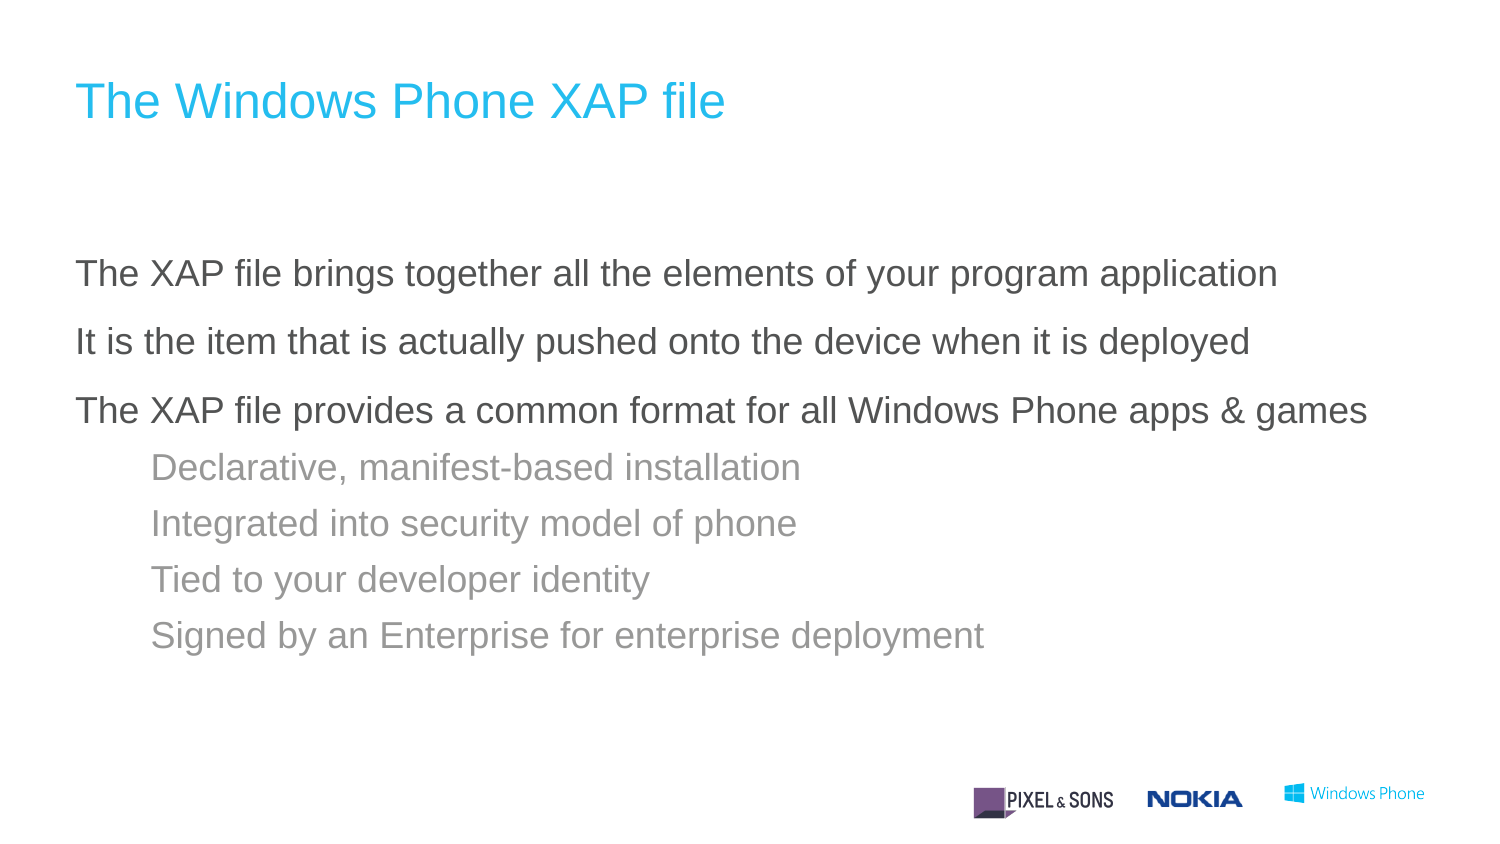

# The Windows Phone XAP file

The XAP file brings together all the elements of your program application
It is the item that is actually pushed onto the device when it is deployed
The XAP file provides a common format for all Windows Phone apps & games
Declarative, manifest-based installation
Integrated into security model of phone
Tied to your developer identity
Signed by an Enterprise for enterprise deployment